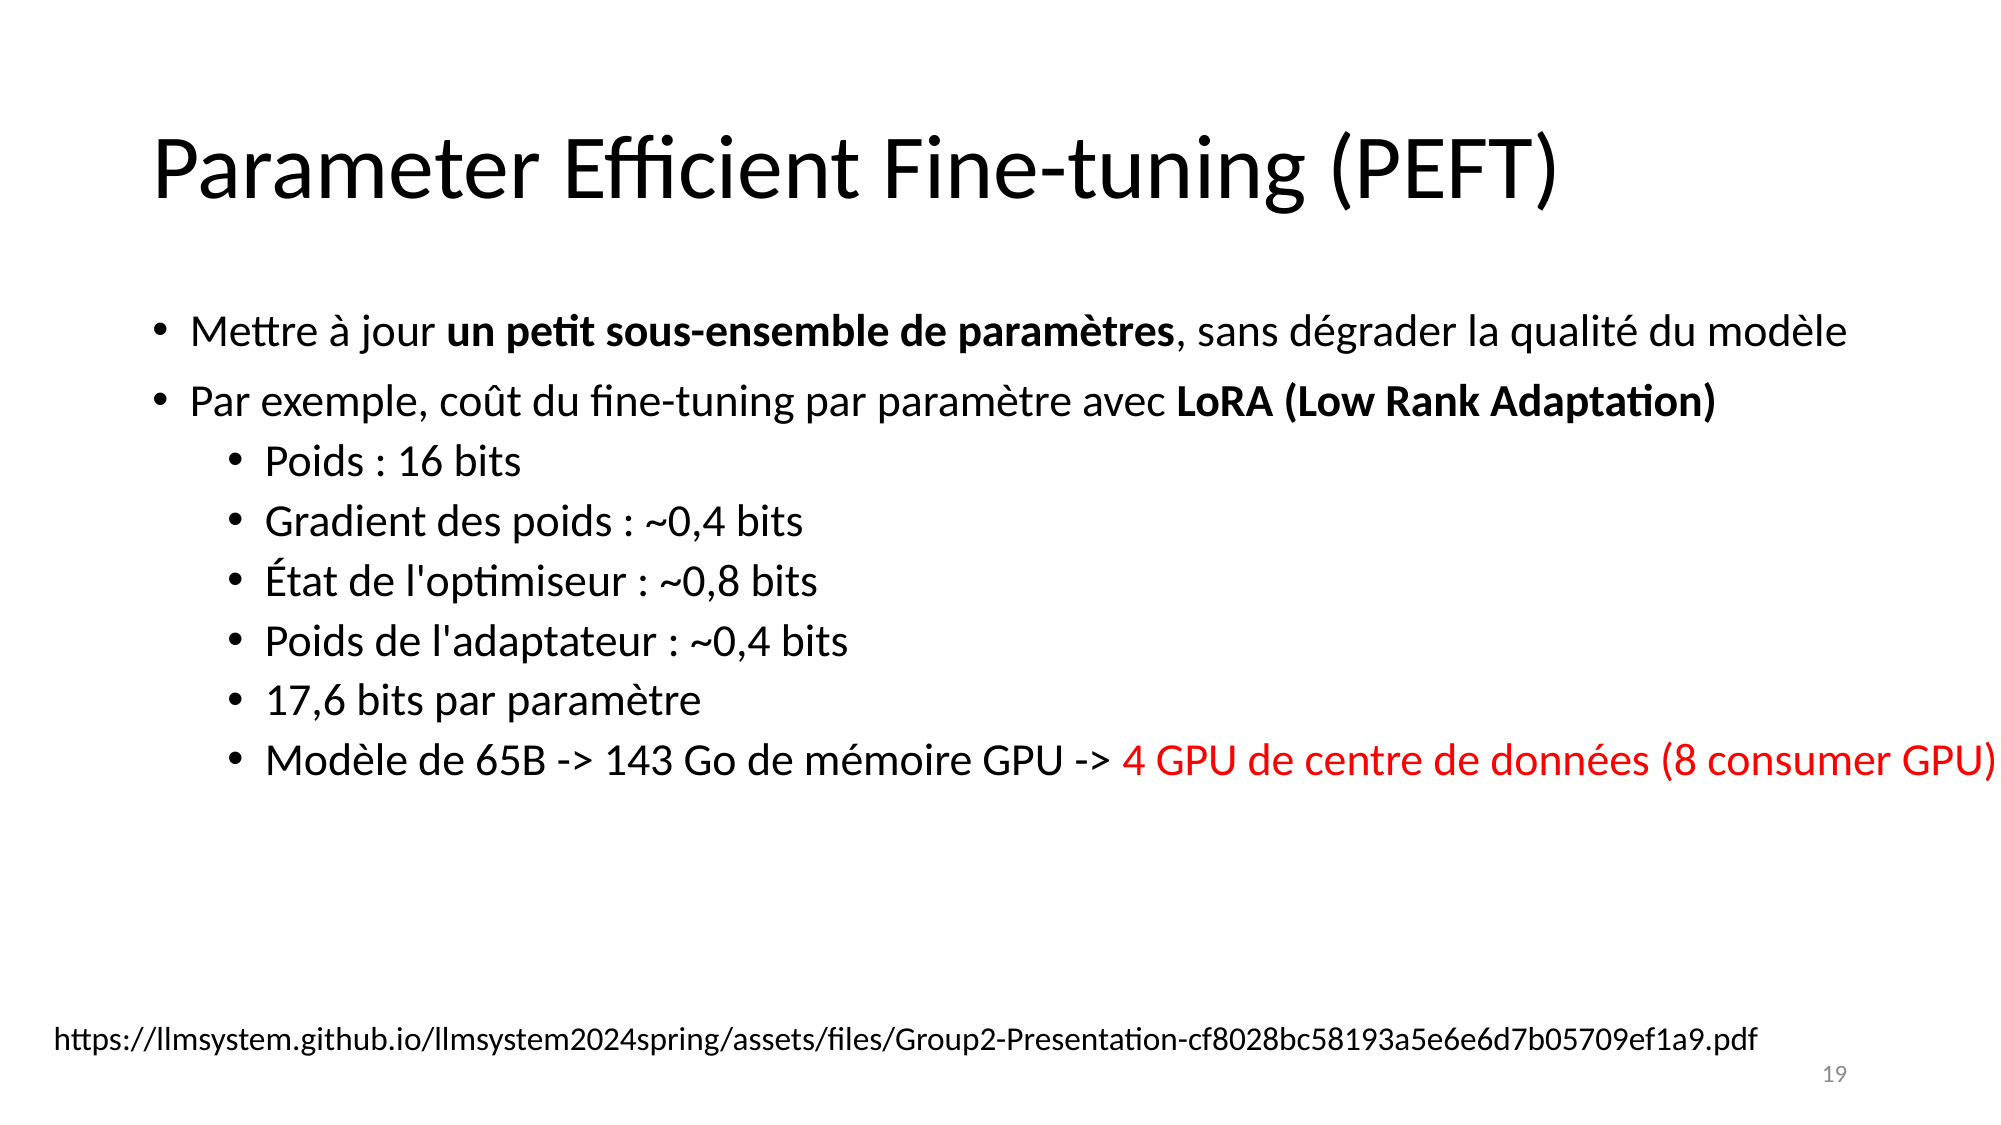

# Parameter Efficient Fine-tuning (PEFT)
Mettre à jour un petit sous-ensemble de paramètres, sans dégrader la qualité du modèle
Par exemple, coût du fine-tuning par paramètre avec LoRA (Low Rank Adaptation)
Poids : 16 bits
Gradient des poids : ~0,4 bits
État de l'optimiseur : ~0,8 bits
Poids de l'adaptateur : ~0,4 bits
17,6 bits par paramètre
Modèle de 65B -> 143 Go de mémoire GPU -> 4 GPU de centre de données (8 consumer GPU)
https://llmsystem.github.io/llmsystem2024spring/assets/files/Group2-Presentation-cf8028bc58193a5e6e6d7b05709ef1a9.pdf
19